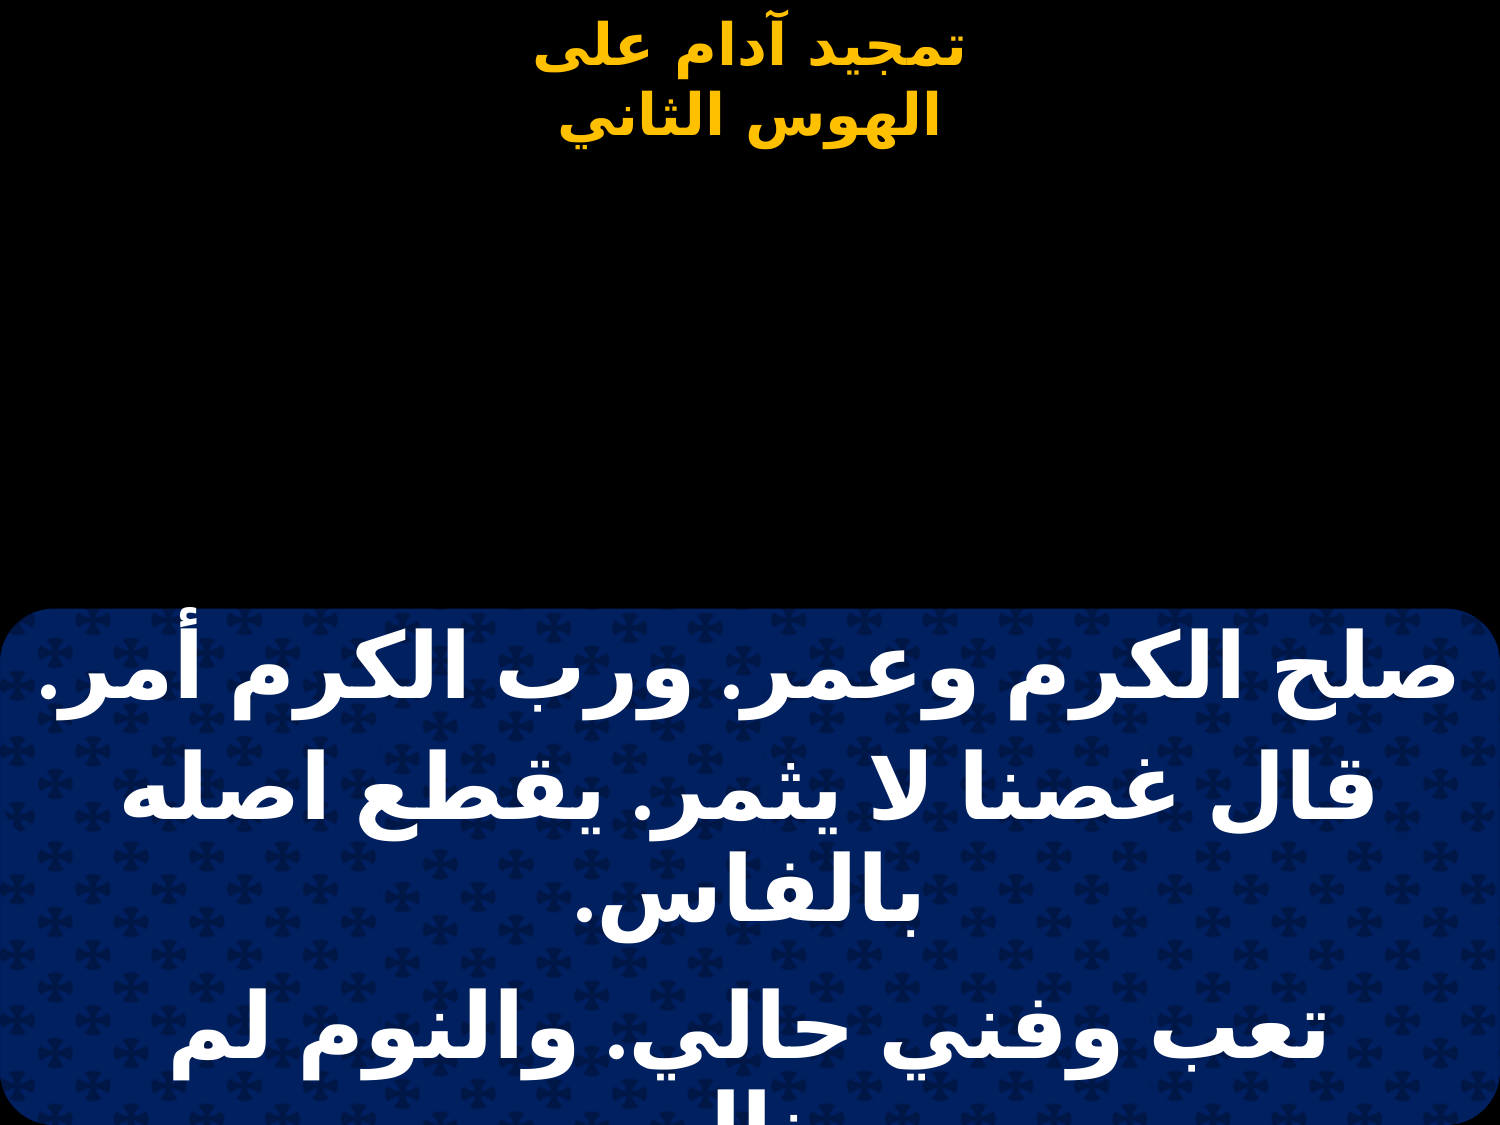

#
| صلح الكرم وعمر. ورب الكرم أمر. |
| --- |
| قال غصنا لا يثمر. يقطع اصله بالفاس. |
|  |
| تعب وفني حالي. والنوم لم يهنالي. |
| حين جوني اعدائي. جهلا من غير قياس. |